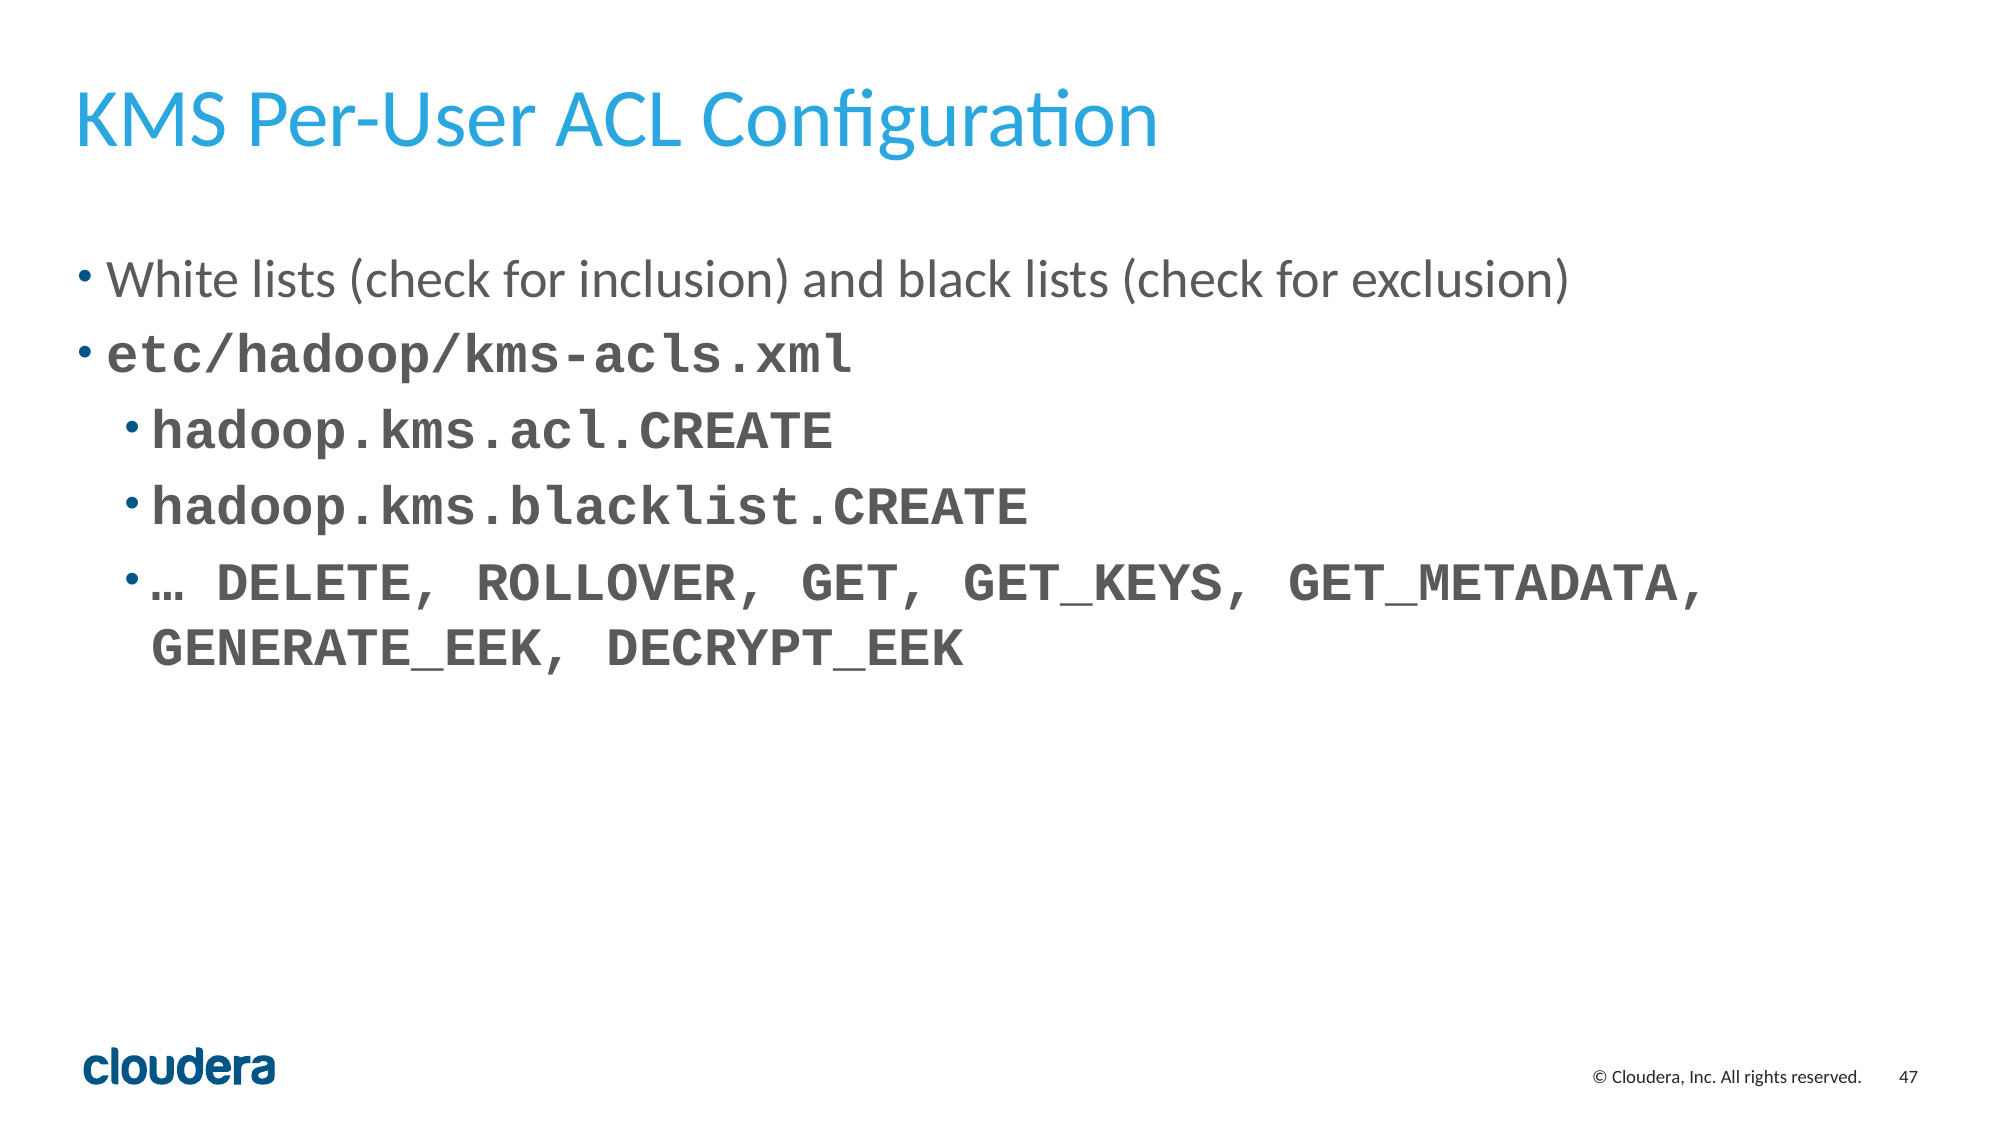

# KMS Per-User ACL Configuration
White lists (check for inclusion) and black lists (check for exclusion)
etc/hadoop/kms-acls.xml
hadoop.kms.acl.CREATE
hadoop.kms.blacklist.CREATE
… DELETE, ROLLOVER, GET, GET_KEYS, GET_METADATA, GENERATE_EEK, DECRYPT_EEK